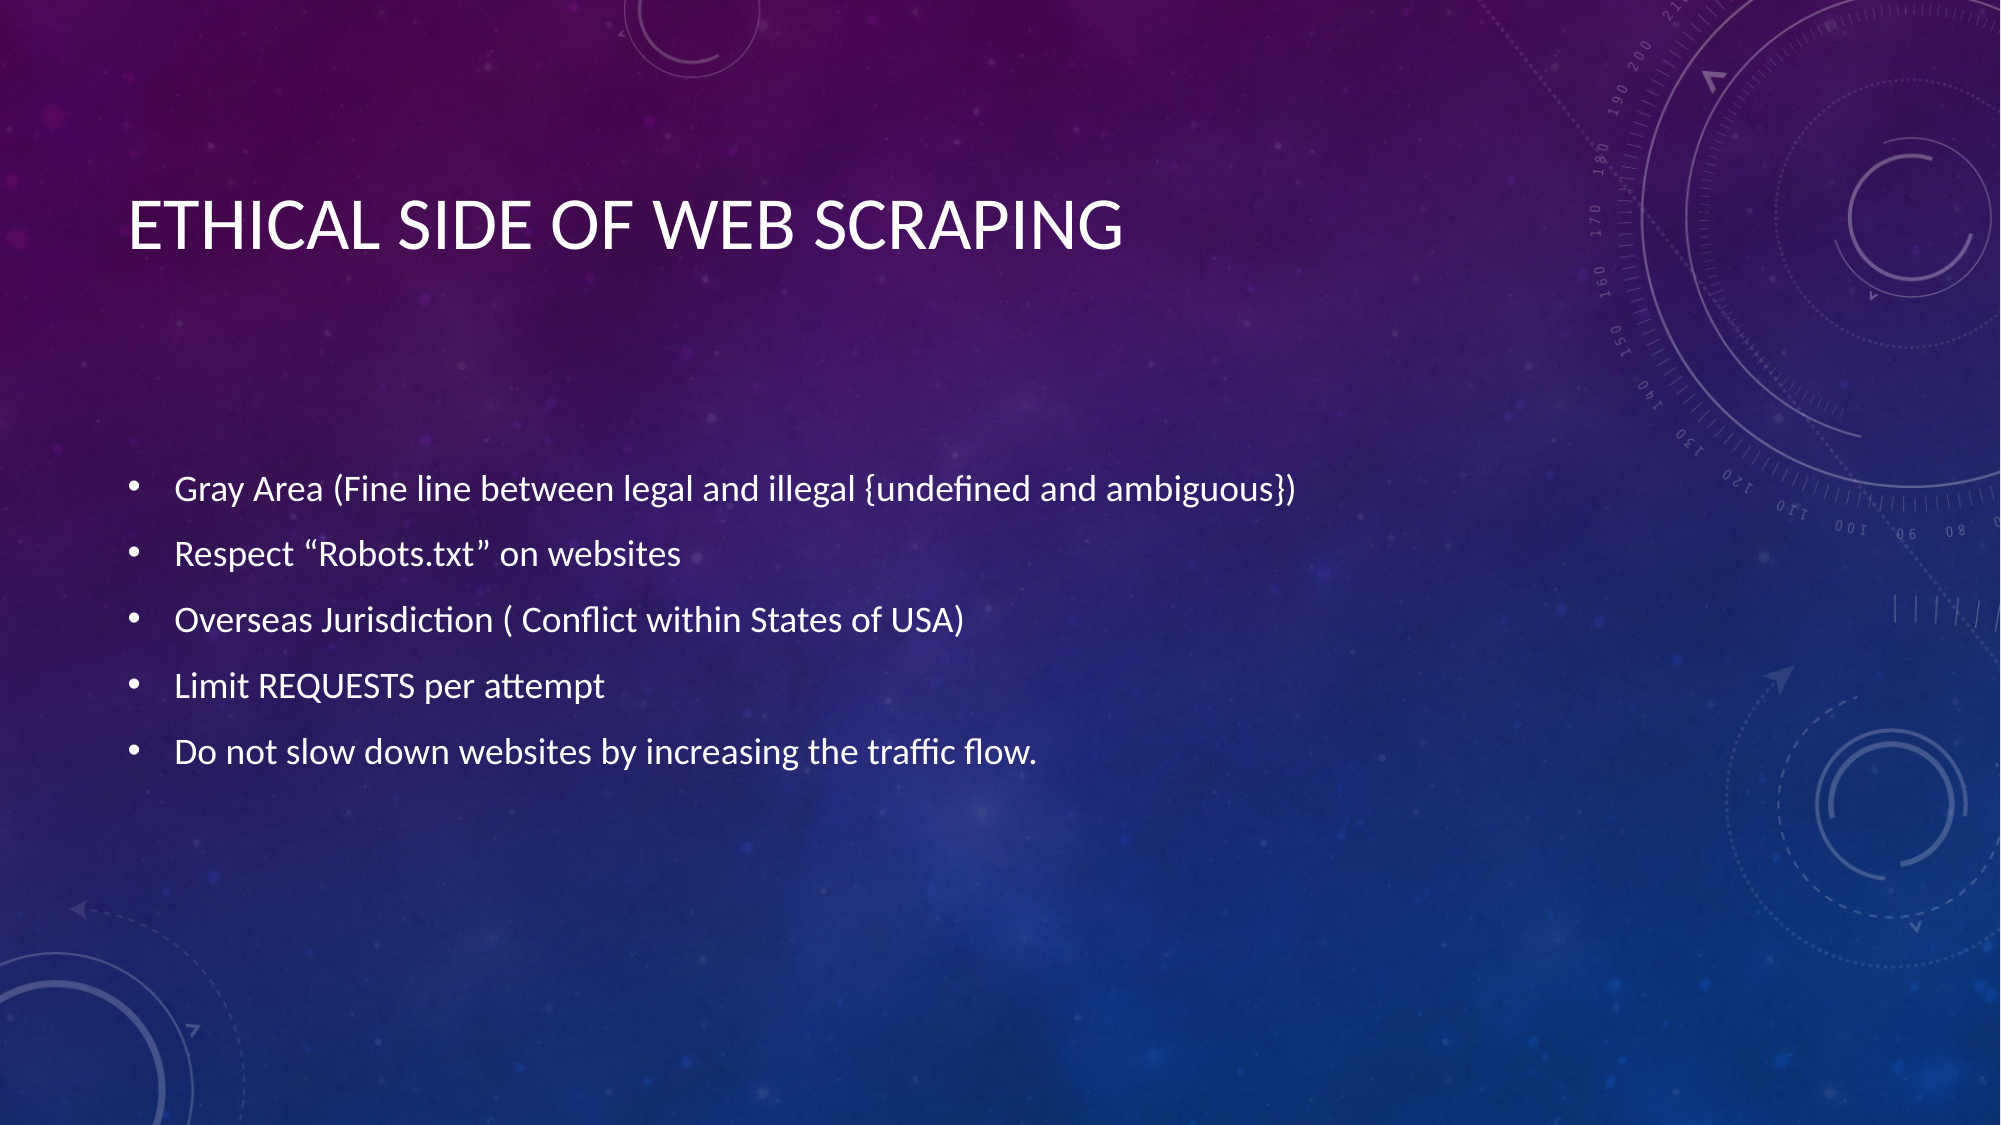

# Ethical Side of Web scraping
Gray Area (Fine line between legal and illegal {undefined and ambiguous})
Respect “Robots.txt” on websites
Overseas Jurisdiction ( Conflict within States of USA)
Limit REQUESTS per attempt
Do not slow down websites by increasing the traffic flow.